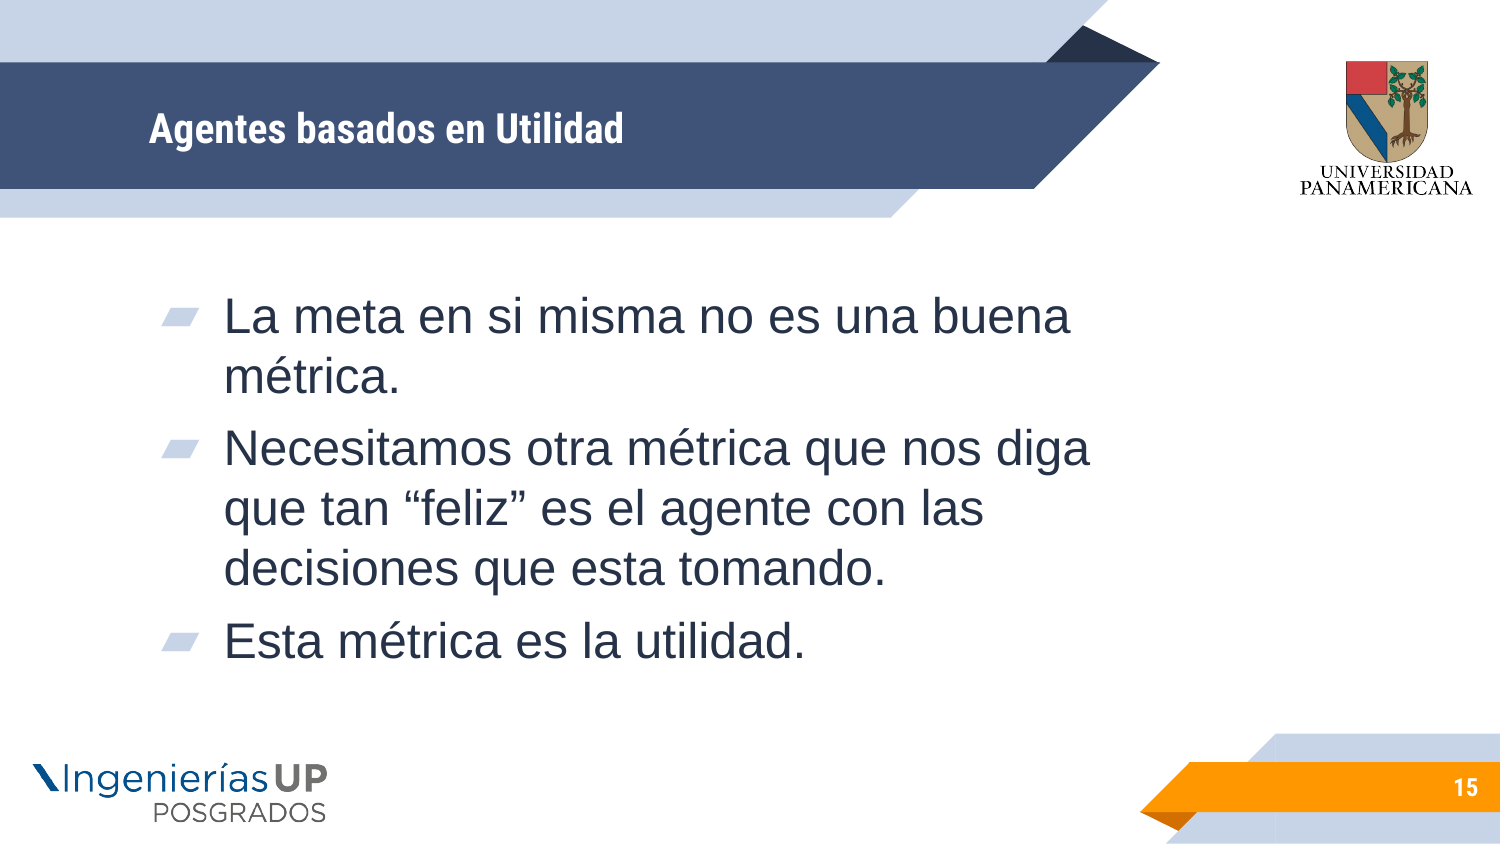

# Agentes basados en Utilidad
La meta en si misma no es una buena métrica.
Necesitamos otra métrica que nos diga que tan “feliz” es el agente con las decisiones que esta tomando.
Esta métrica es la utilidad.
15